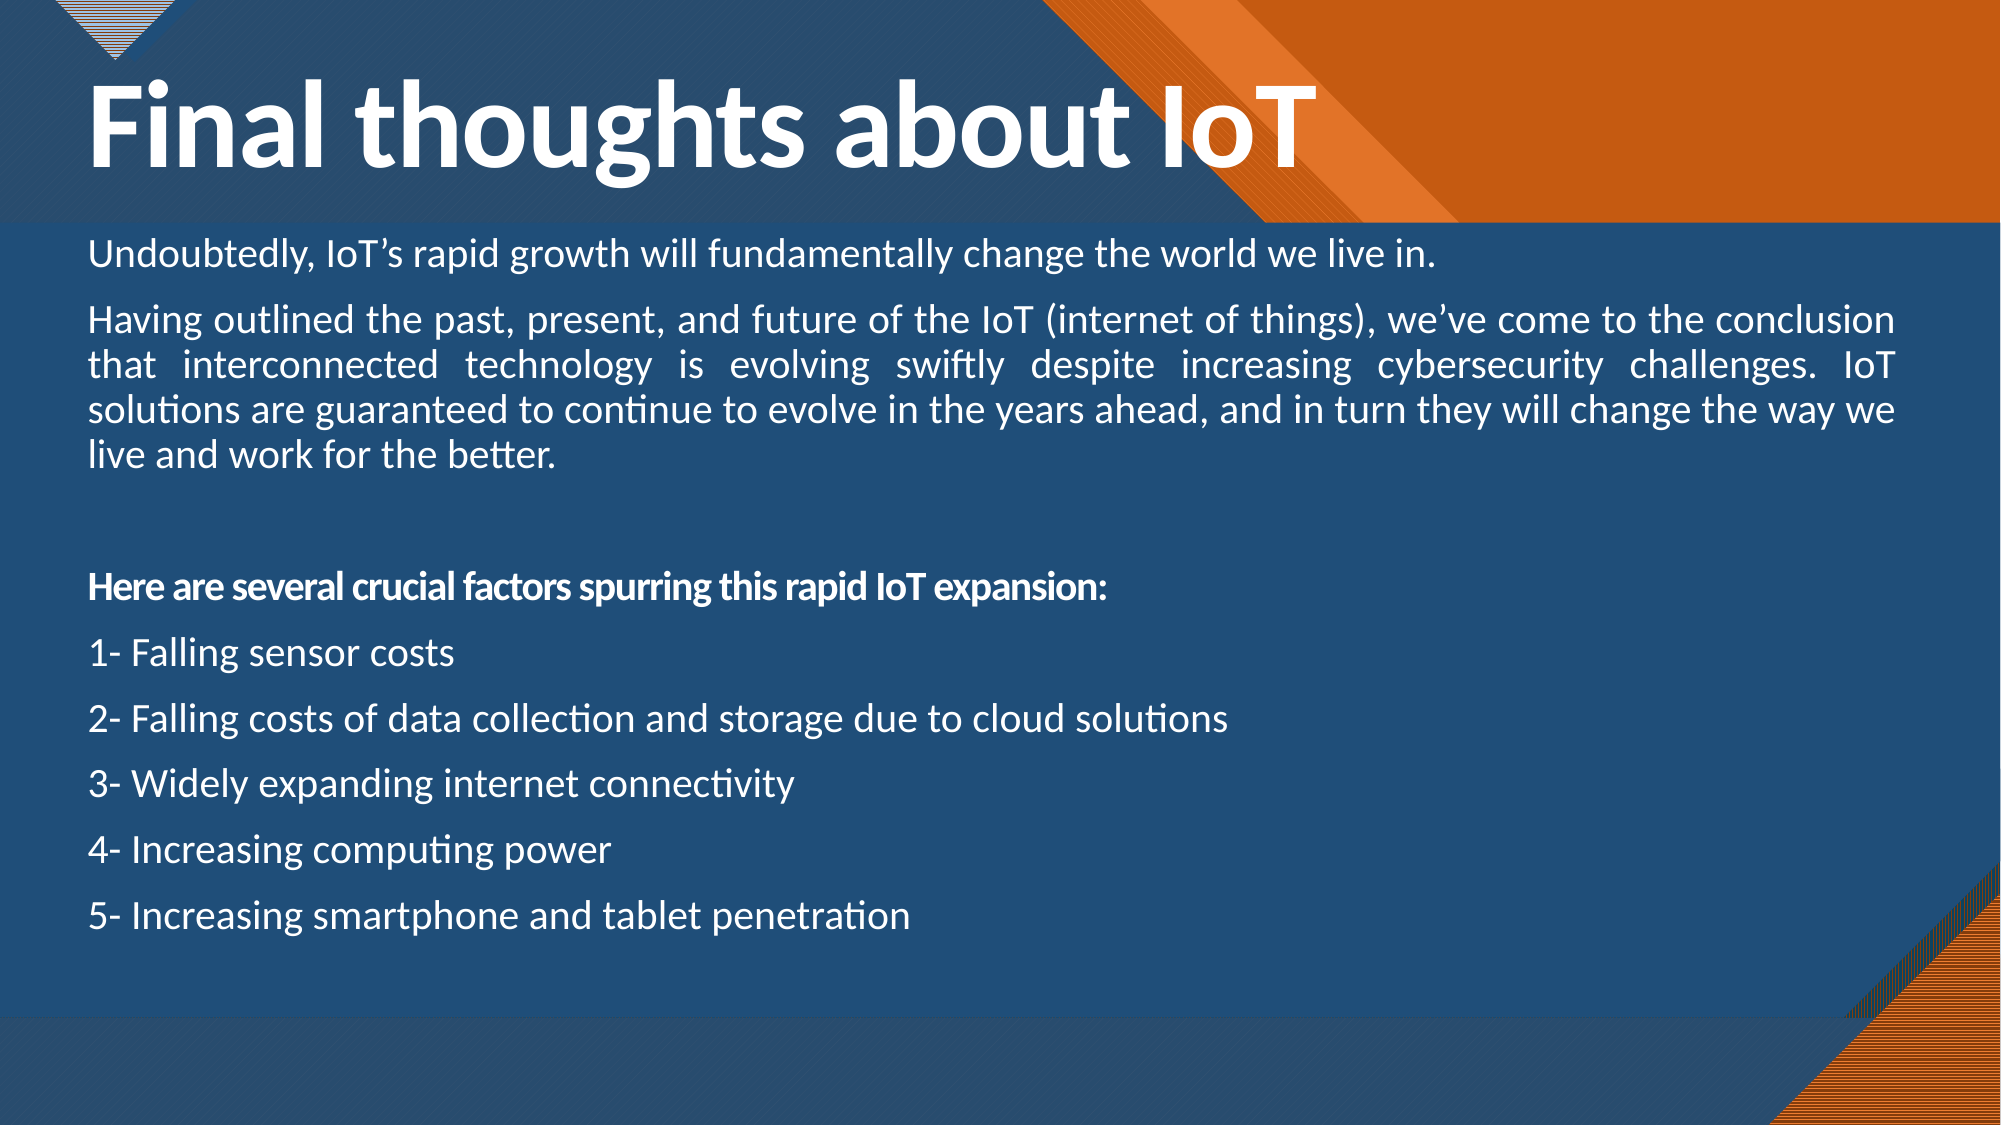

# Final thoughts about IoT
Undoubtedly, IoT’s rapid growth will fundamentally change the world we live in.
Having outlined the past, present, and future of the IoT (internet of things), we’ve come to the conclusion that interconnected technology is evolving swiftly despite increasing cybersecurity challenges. IoT solutions are guaranteed to continue to evolve in the years ahead, and in turn they will change the way we live and work for the better.

Here are several crucial factors spurring this rapid IoT expansion:
1- Falling sensor costs
2- Falling costs of data collection and storage due to cloud solutions
3- Widely expanding internet connectivity
4- Increasing computing power
5- Increasing smartphone and tablet penetration